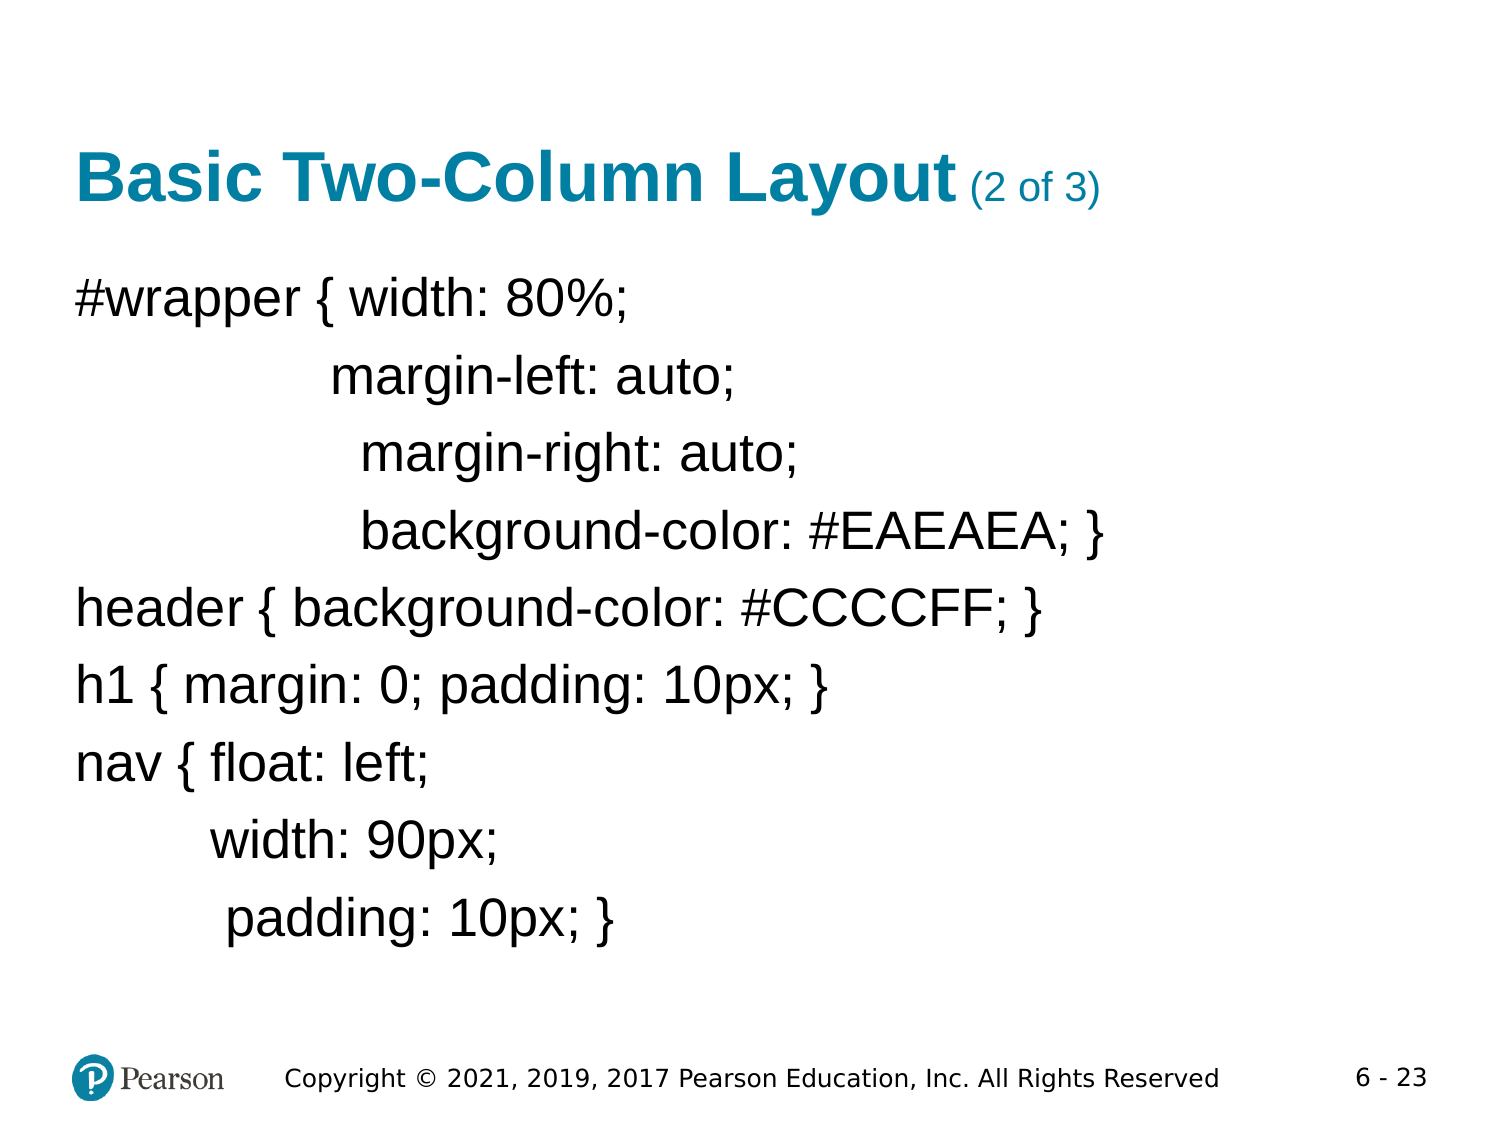

# Basic Two-Column Layout (2 of 3)
#wrapper { width: 80%;
	       margin-left: auto;
                   margin-right: auto;
                   background-color: #EAEAEA; }
header { background-color: #CCCCFF; }
h1 { margin: 0; padding: 10px; }
nav { float: left;
         width: 90px;
          padding: 10px; }